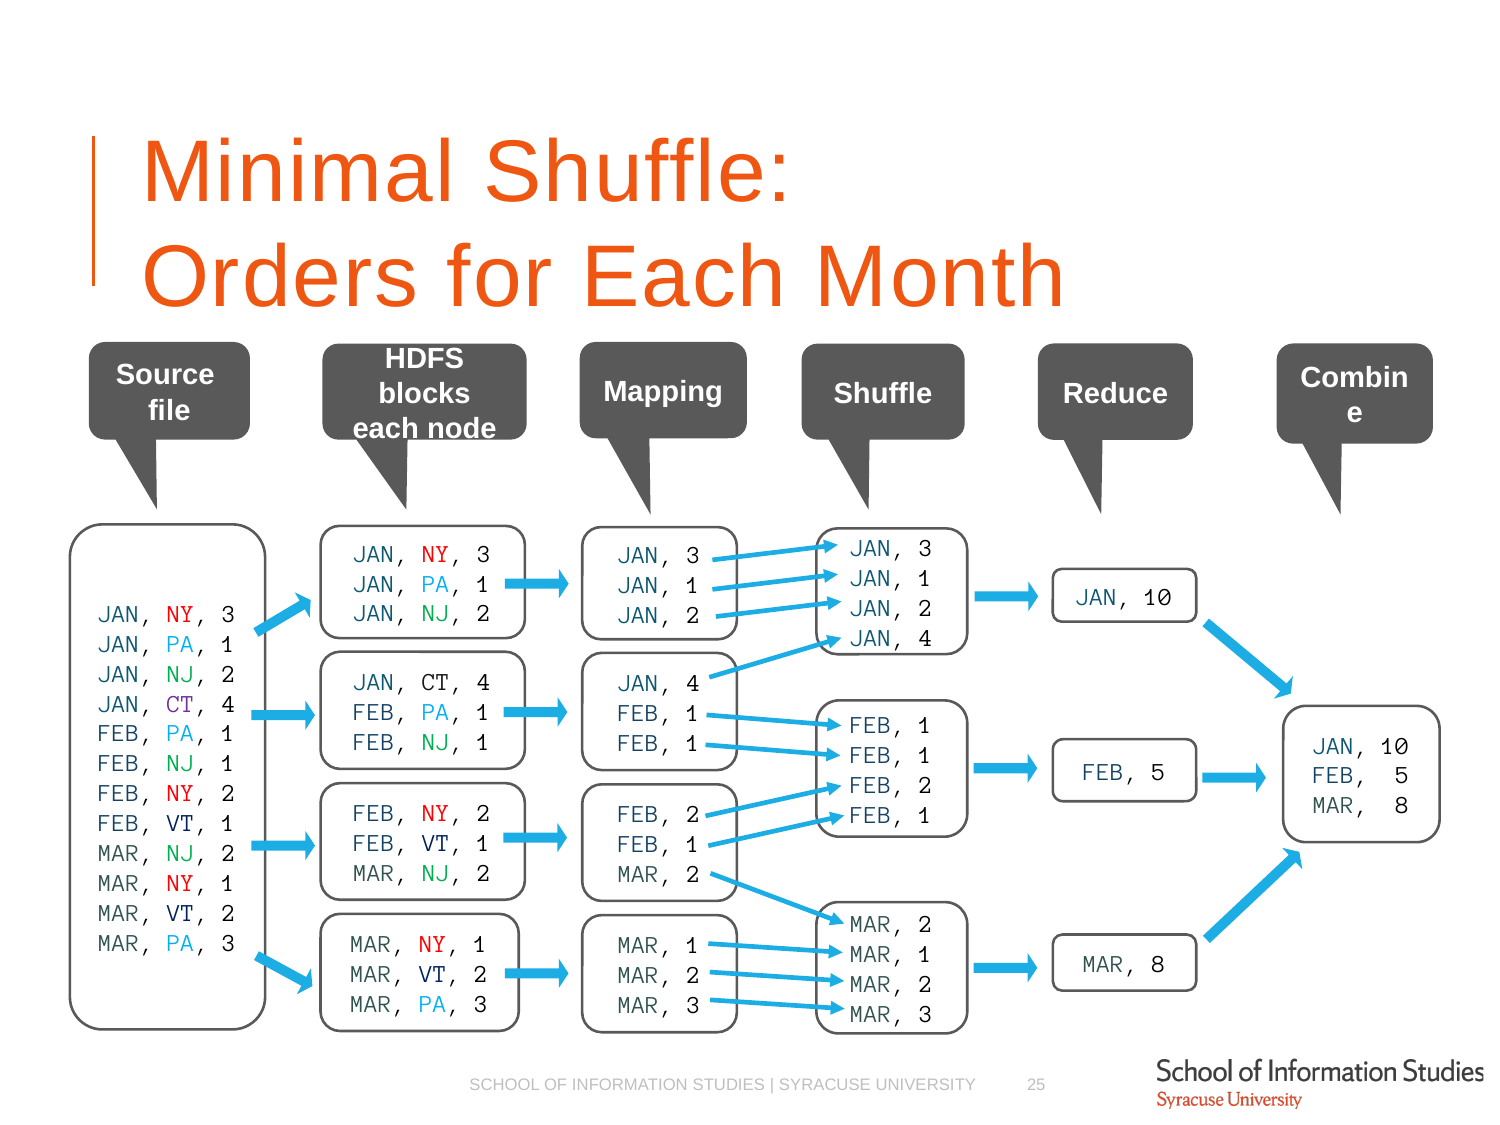

# Minimal Shuffle: Orders for Each Month
Source
file
Mapping
Reduce
Combine
HDFS blocks
each node
Shuffle
JAN, NY, 3
JAN, PA, 1
JAN, NJ, 2
JAN, CT, 4
FEB, PA, 1
FEB, NJ, 1
FEB, NY, 2
FEB, VT, 1
MAR, NJ, 2
MAR, NY, 1
MAR, VT, 2
MAR, PA, 3
JAN, NY, 3
JAN, PA, 1
JAN, NJ, 2

JAN, CT, 4
FEB, PA, 1
FEB, NJ, 1

FEB, NY, 2
FEB, VT, 1
MAR, NJ, 2

MAR, NY, 1
MAR, VT, 2
MAR, PA, 3

JAN, 3
JAN, 1
JAN, 2
JAN, 3
JAN, 1
JAN, 2
JAN, 4

JAN, 10

JAN, 4
FEB, 1
FEB, 1

FEB, 1
FEB, 1
FEB, 2
FEB, 1
JAN, 10
FEB,  5
MAR,  8

FEB, 5

FEB, 2
FEB, 1
MAR, 2

MAR, 2
MAR, 1
MAR, 2
MAR, 3
MAR, 1
MAR, 2
MAR, 3
MAR, 8

School of Information Studies | Syracuse University
25